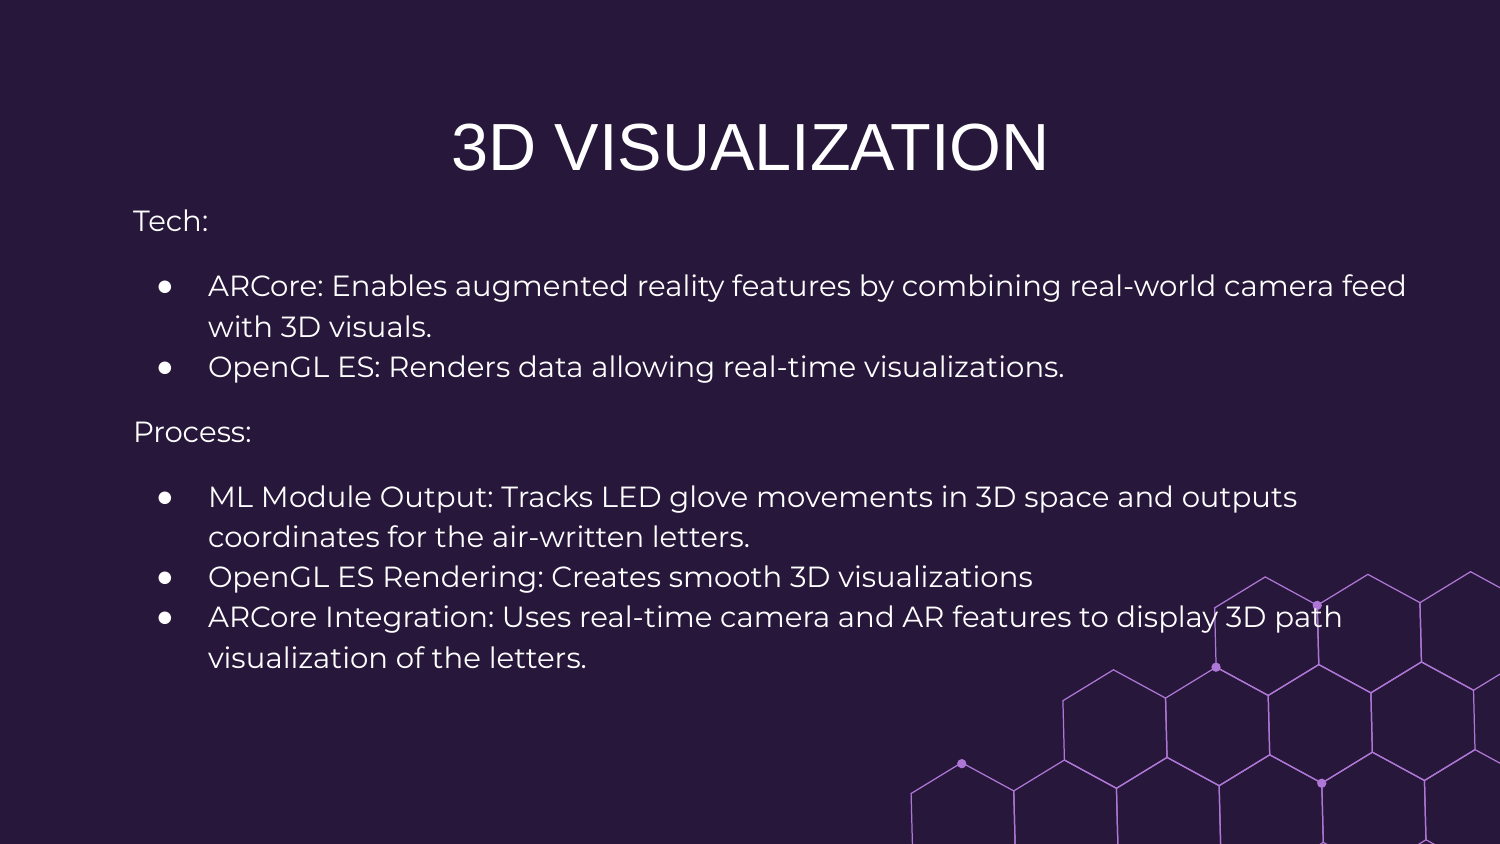

# 3D VISUALIZATION
Tech:
ARCore: Enables augmented reality features by combining real-world camera feed with 3D visuals.
OpenGL ES: Renders data allowing real-time visualizations.
Process:
ML Module Output: Tracks LED glove movements in 3D space and outputs coordinates for the air-written letters.
OpenGL ES Rendering: Creates smooth 3D visualizations
ARCore Integration: Uses real-time camera and AR features to display 3D path visualization of the letters.